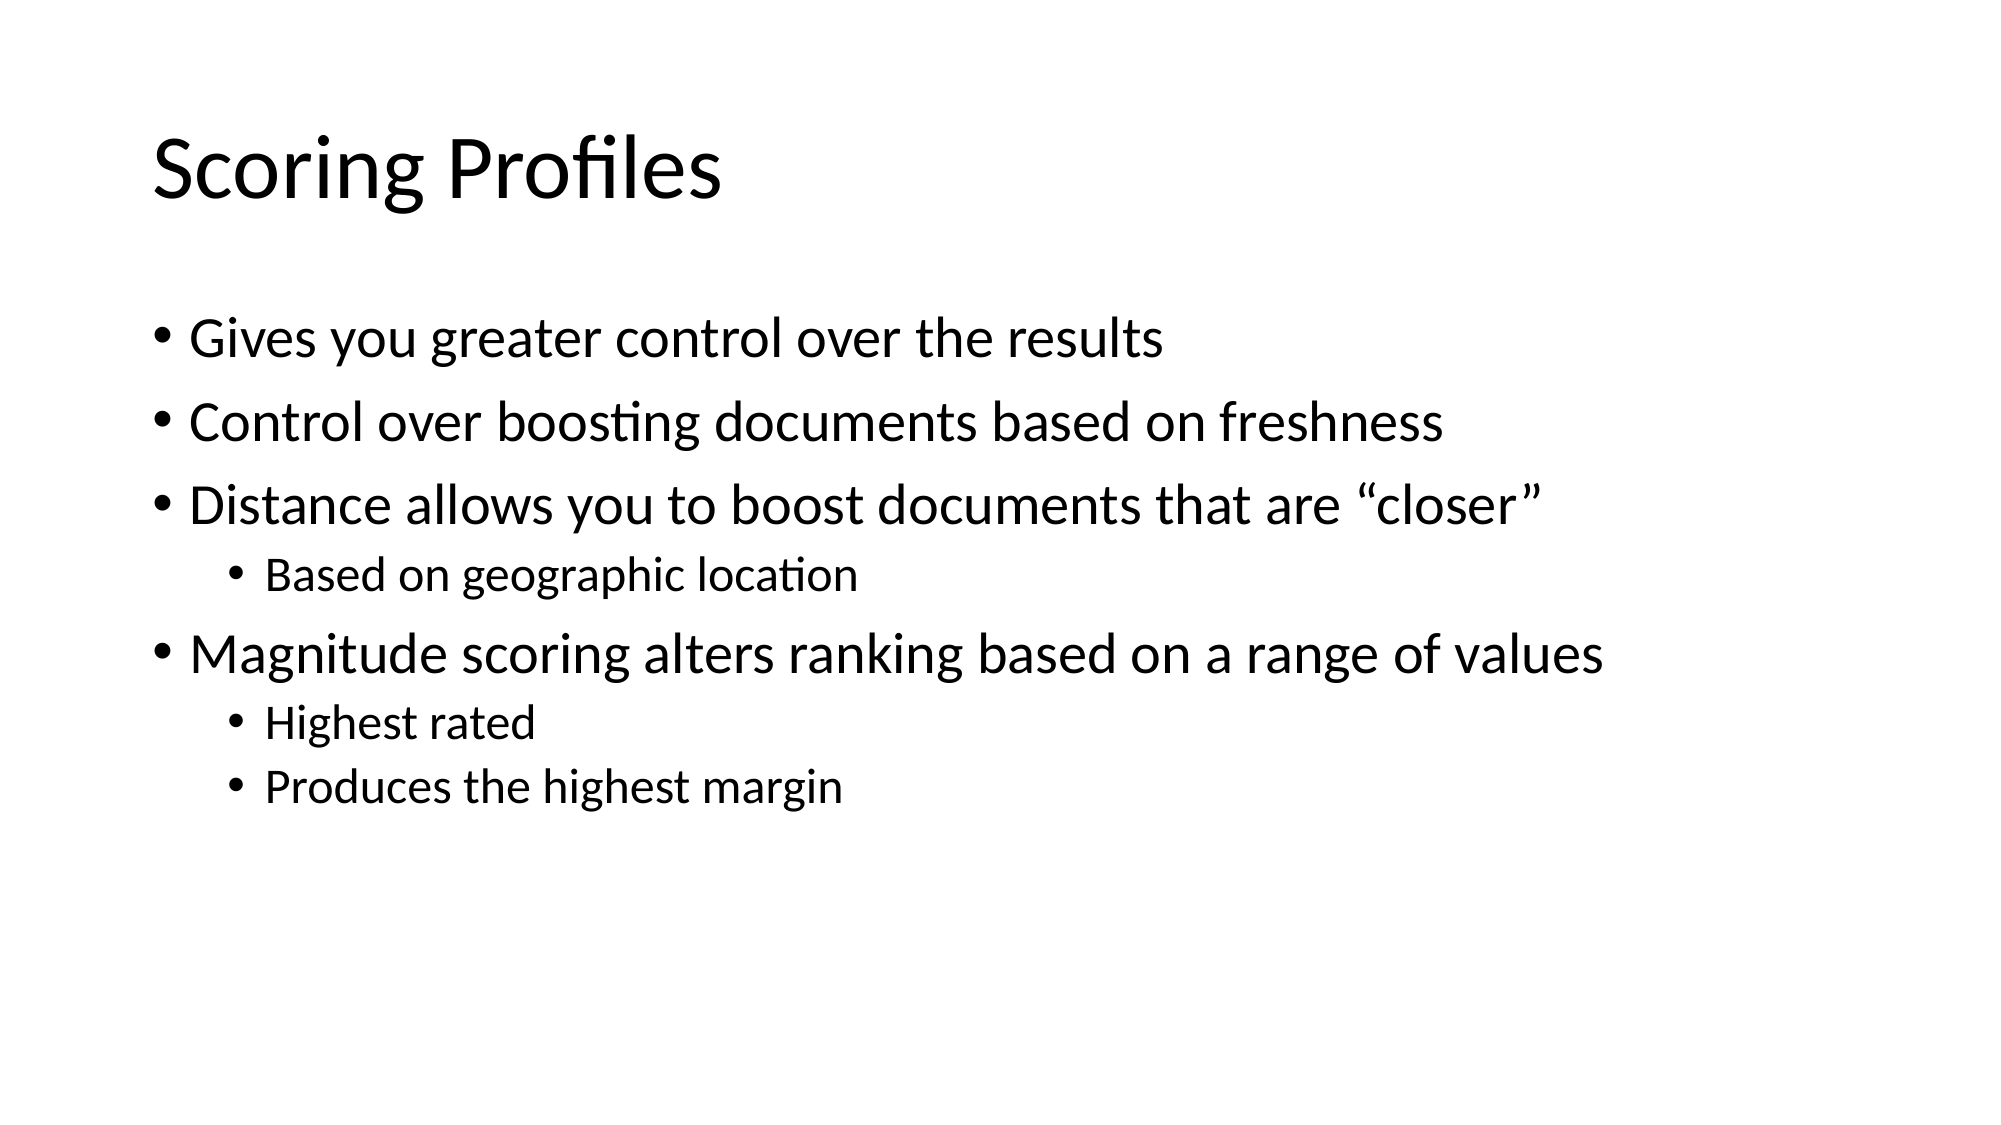

# Scoring Profiles
Gives you greater control over the results
Control over boosting documents based on freshness
Distance allows you to boost documents that are “closer”
Based on geographic location
Magnitude scoring alters ranking based on a range of values
Highest rated
Produces the highest margin